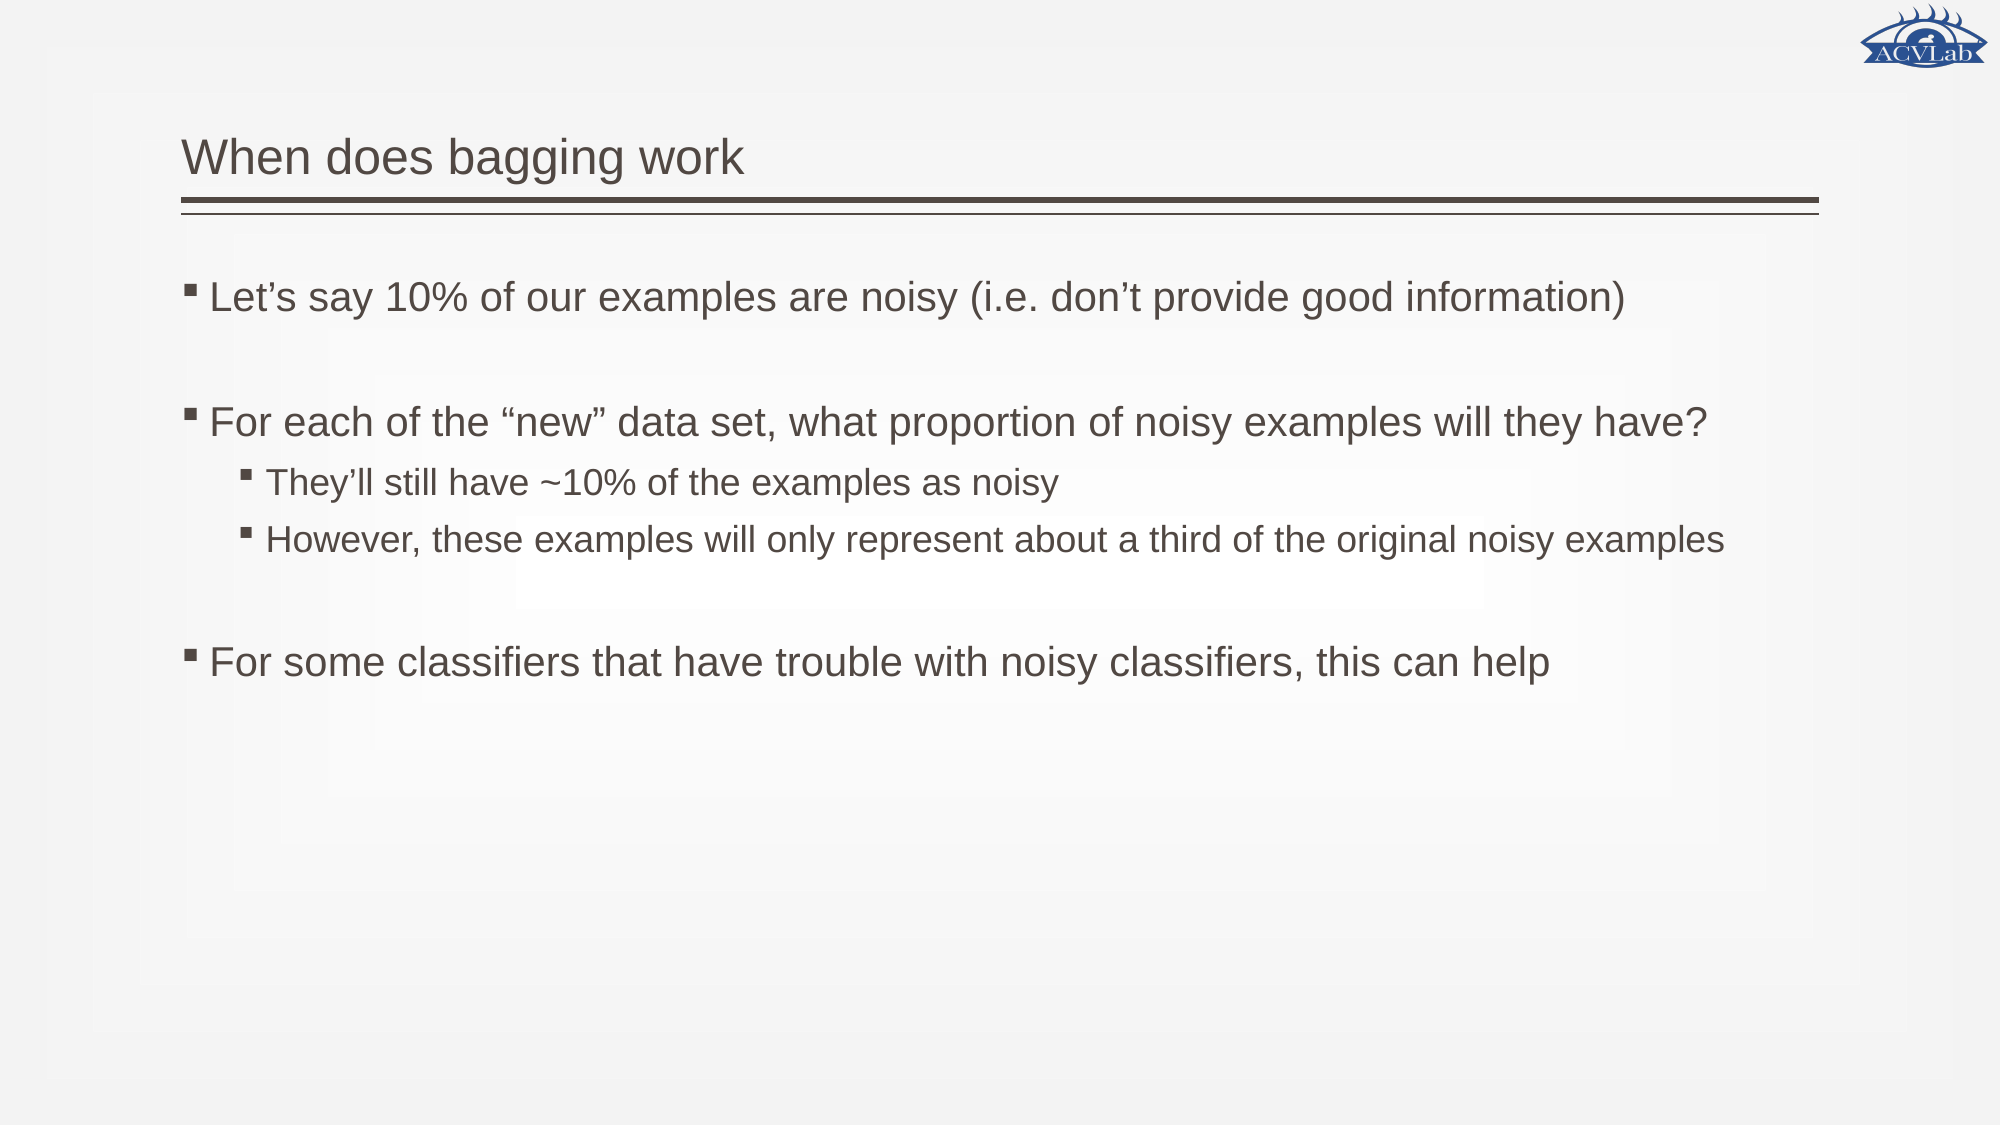

# When does bagging work
Let’s say 10% of our examples are noisy (i.e. don’t provide good information)

For each of the “new” data set, what proportion of noisy examples will they have?
They’ll still have ~10% of the examples as noisy
However, these examples will only represent about a third of the original noisy examples

For some classifiers that have trouble with noisy classifiers, this can help